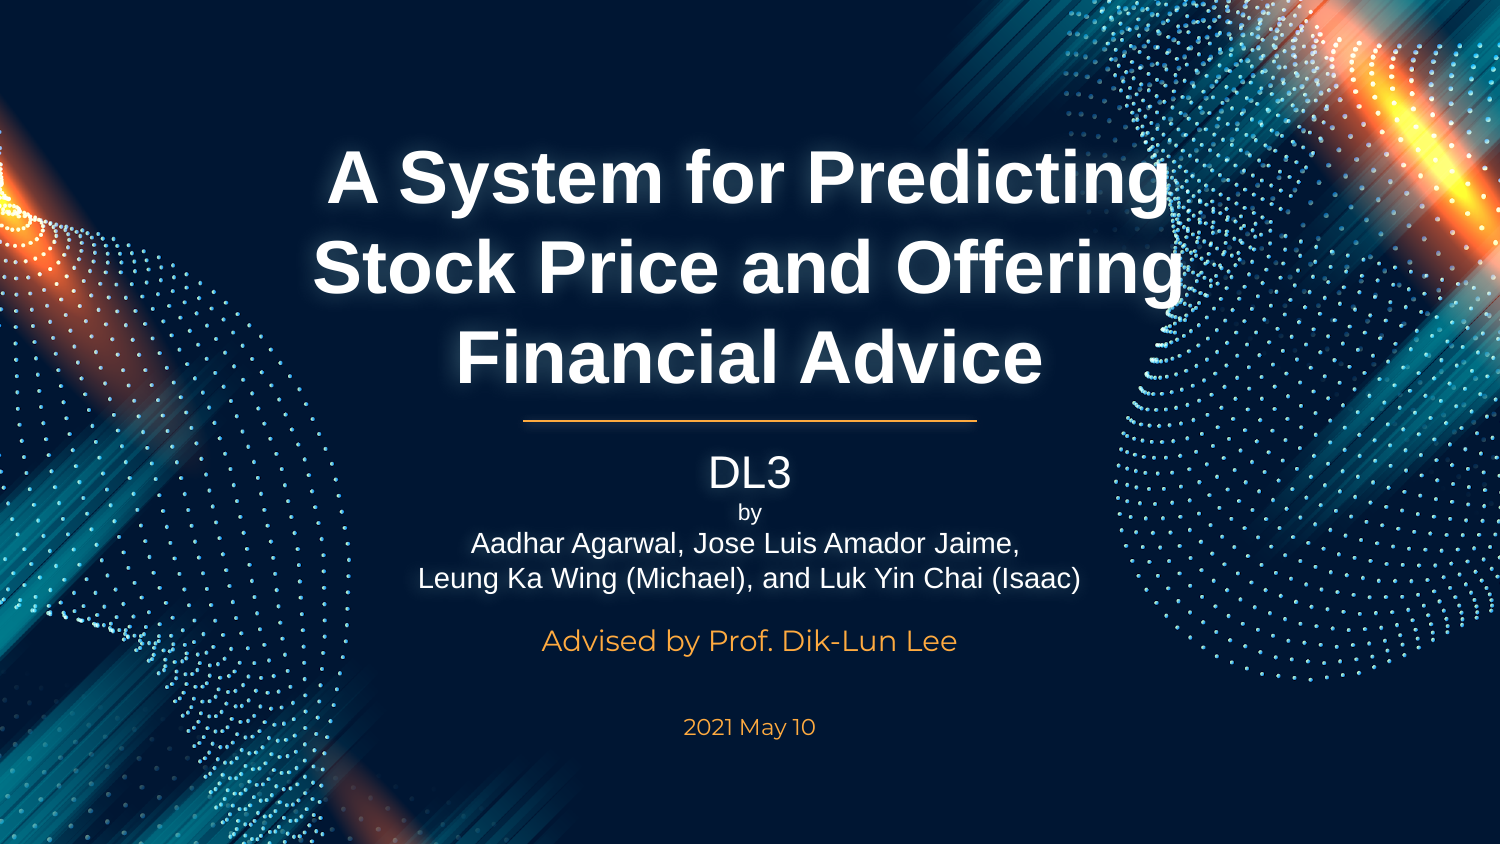

# A System for Predicting Stock Price and Offering Financial Advice
DL3
by
Aadhar Agarwal, Jose Luis Amador Jaime,
Leung Ka Wing (Michael), and Luk Yin Chai (Isaac)
Advised by Prof. Dik-Lun Lee

2021 May 10